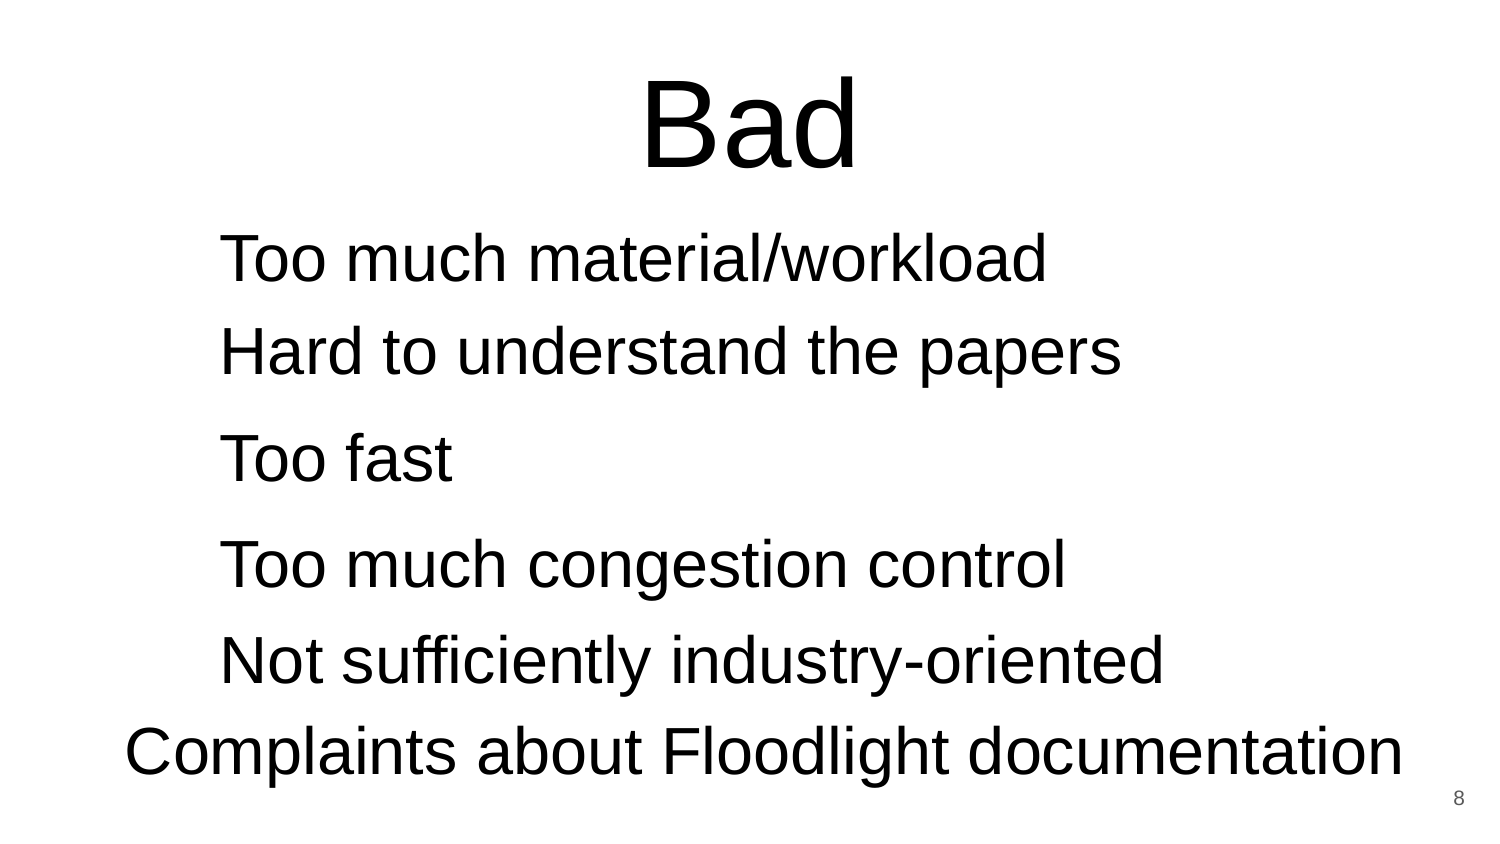

# Bad
Too much material/workload
Hard to understand the papers
Too fast
Too much congestion control
Not sufficiently industry-oriented
Complaints about Floodlight documentation
8